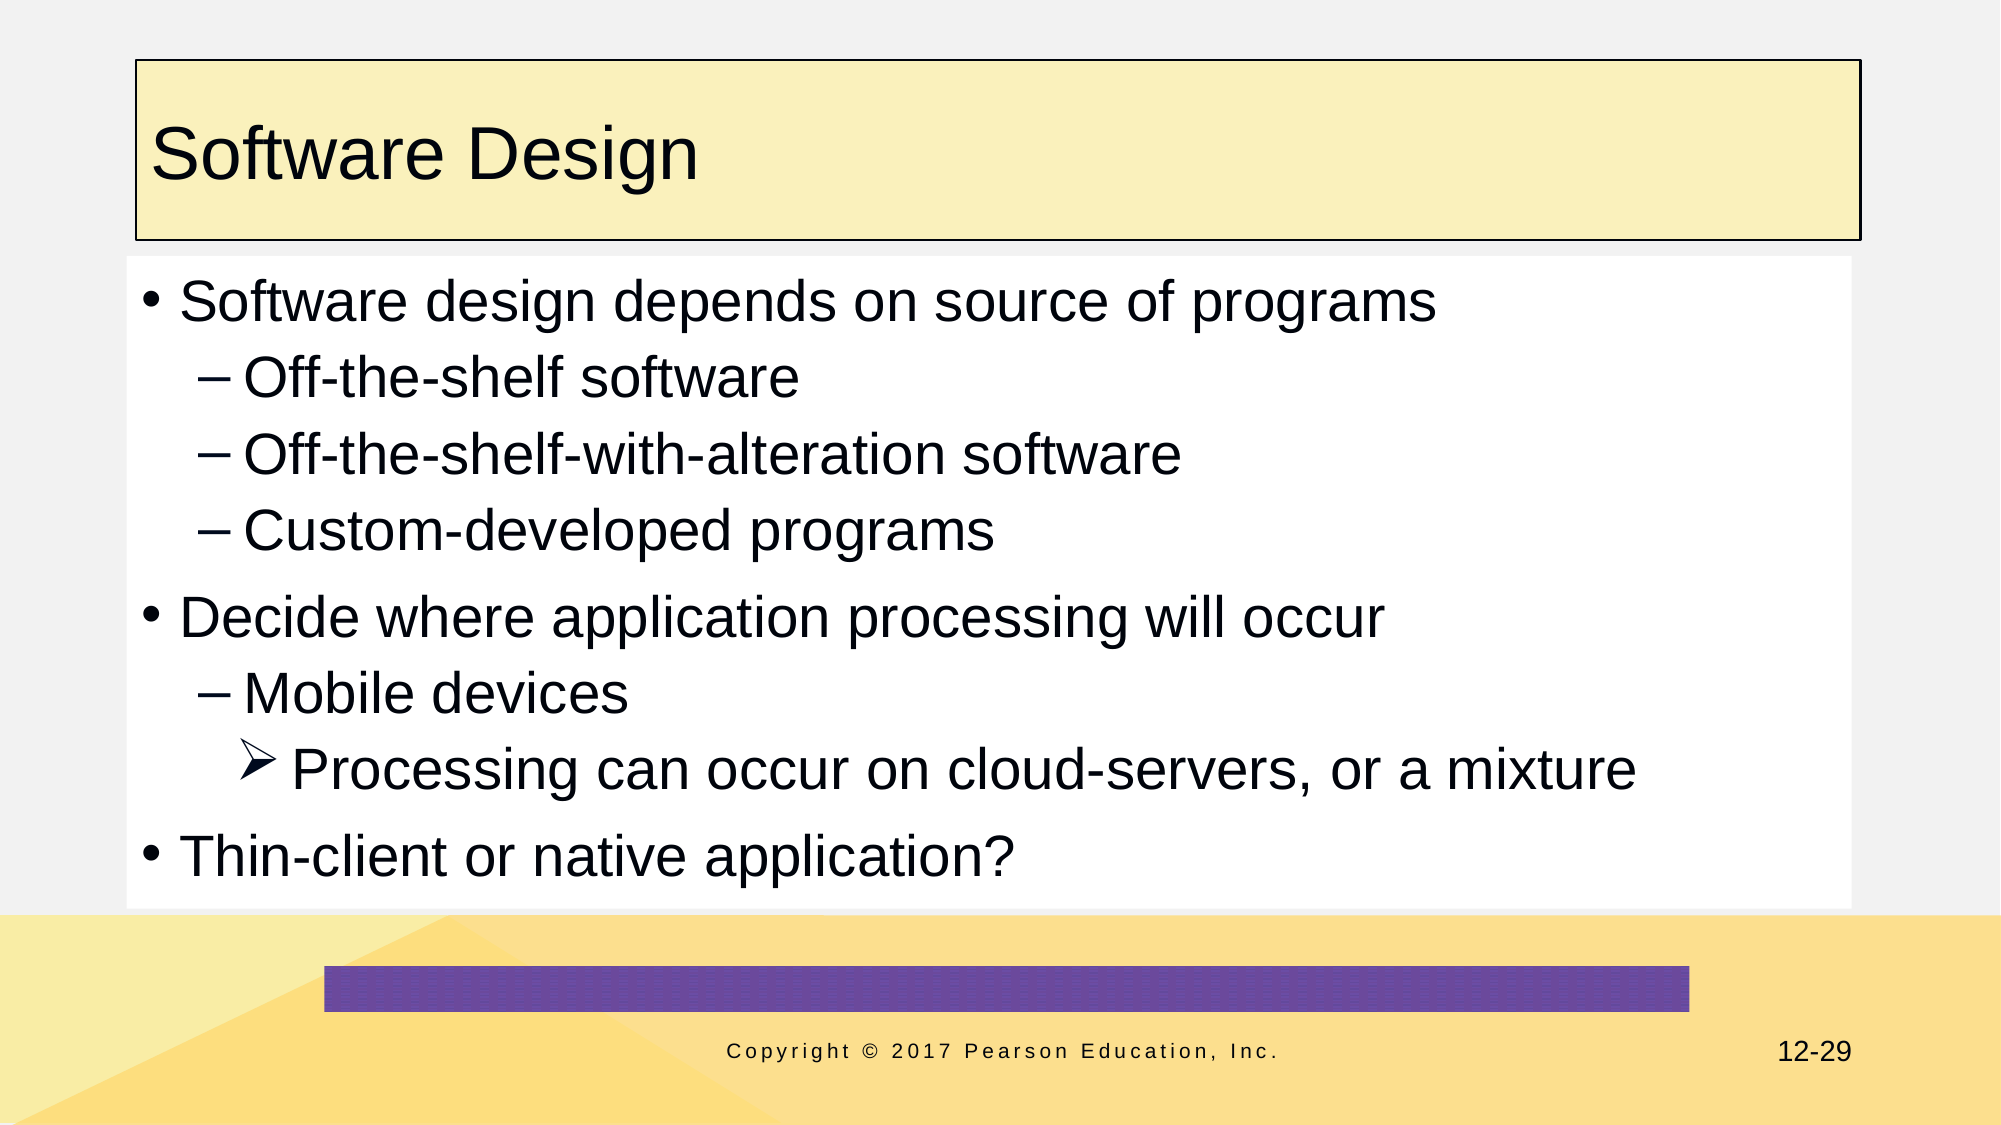

# Software Design
Software design depends on source of programs
Off-the-shelf software
Off-the-shelf-with-alteration software
Custom-developed programs
Decide where application processing will occur
Mobile devices
Processing can occur on cloud-servers, or a mixture
Thin-client or native application?
Copyright © 2017 Pearson Education, Inc.